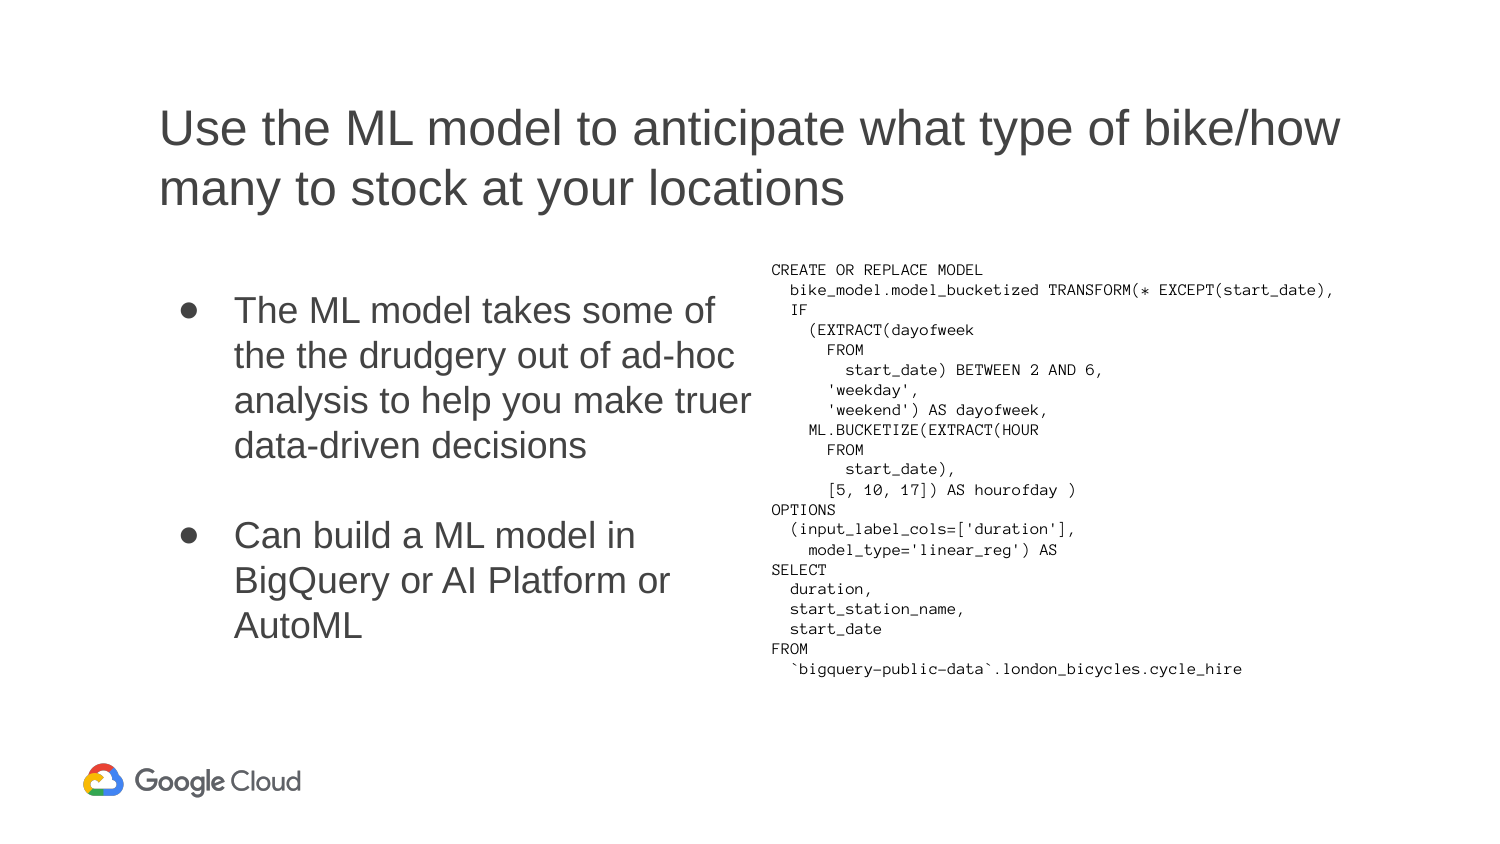

# Use the ML model to anticipate what type of bike/how many to stock at your locations

The ML model takes some of the the drudgery out of ad-hoc analysis to help you make truer data-driven decisions
Can build a ML model in BigQuery or AI Platform or AutoML
CREATE OR REPLACE MODEL
  bike_model.model_bucketized TRANSFORM(* EXCEPT(start_date),
  IF
    (EXTRACT(dayofweek
      FROM
        start_date) BETWEEN 2 AND 6,
      'weekday',
      'weekend') AS dayofweek,
    ML.BUCKETIZE(EXTRACT(HOUR
      FROM
        start_date),
      [5, 10, 17]) AS hourofday )
OPTIONS
  (input_label_cols=['duration'],
    model_type='linear_reg') AS
SELECT
  duration,
  start_station_name,
  start_date
FROM
  `bigquery-public-data`.london_bicycles.cycle_hire